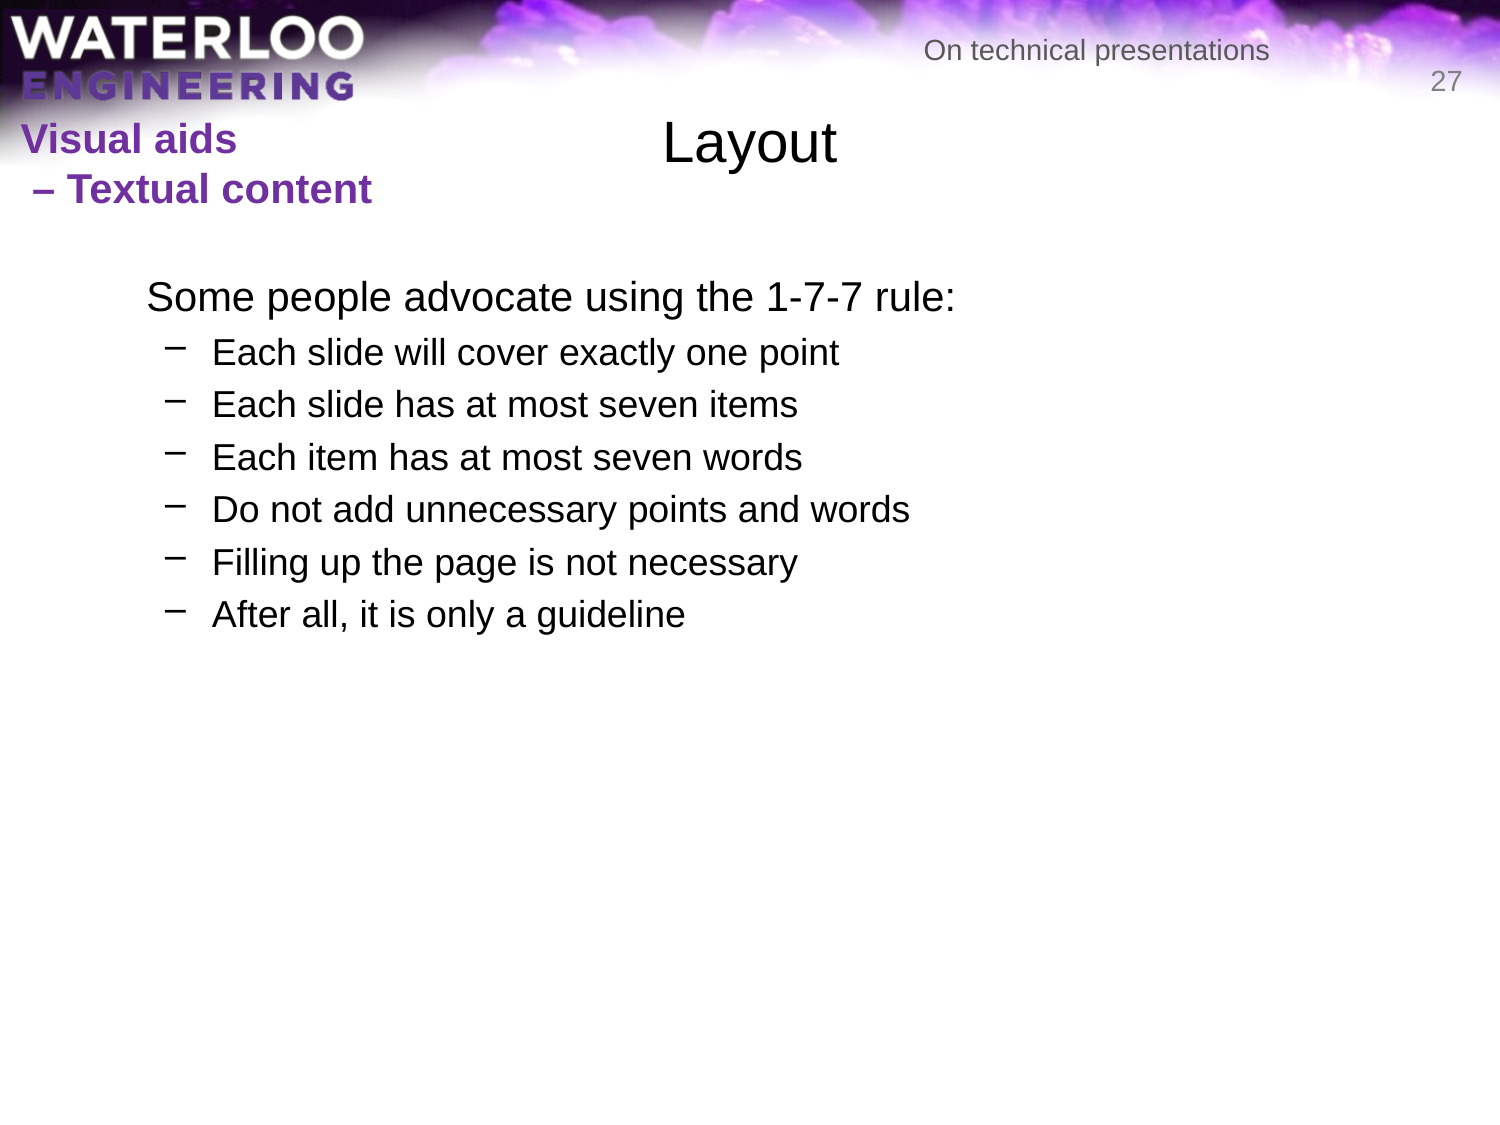

# Layout
27
Visual aids
 – Textual content
	Some people advocate using the 1-7-7 rule:
Each slide will cover exactly one point
Each slide has at most seven items
Each item has at most seven words
Do not add unnecessary points and words
Filling up the page is not necessary
After all, it is only a guideline